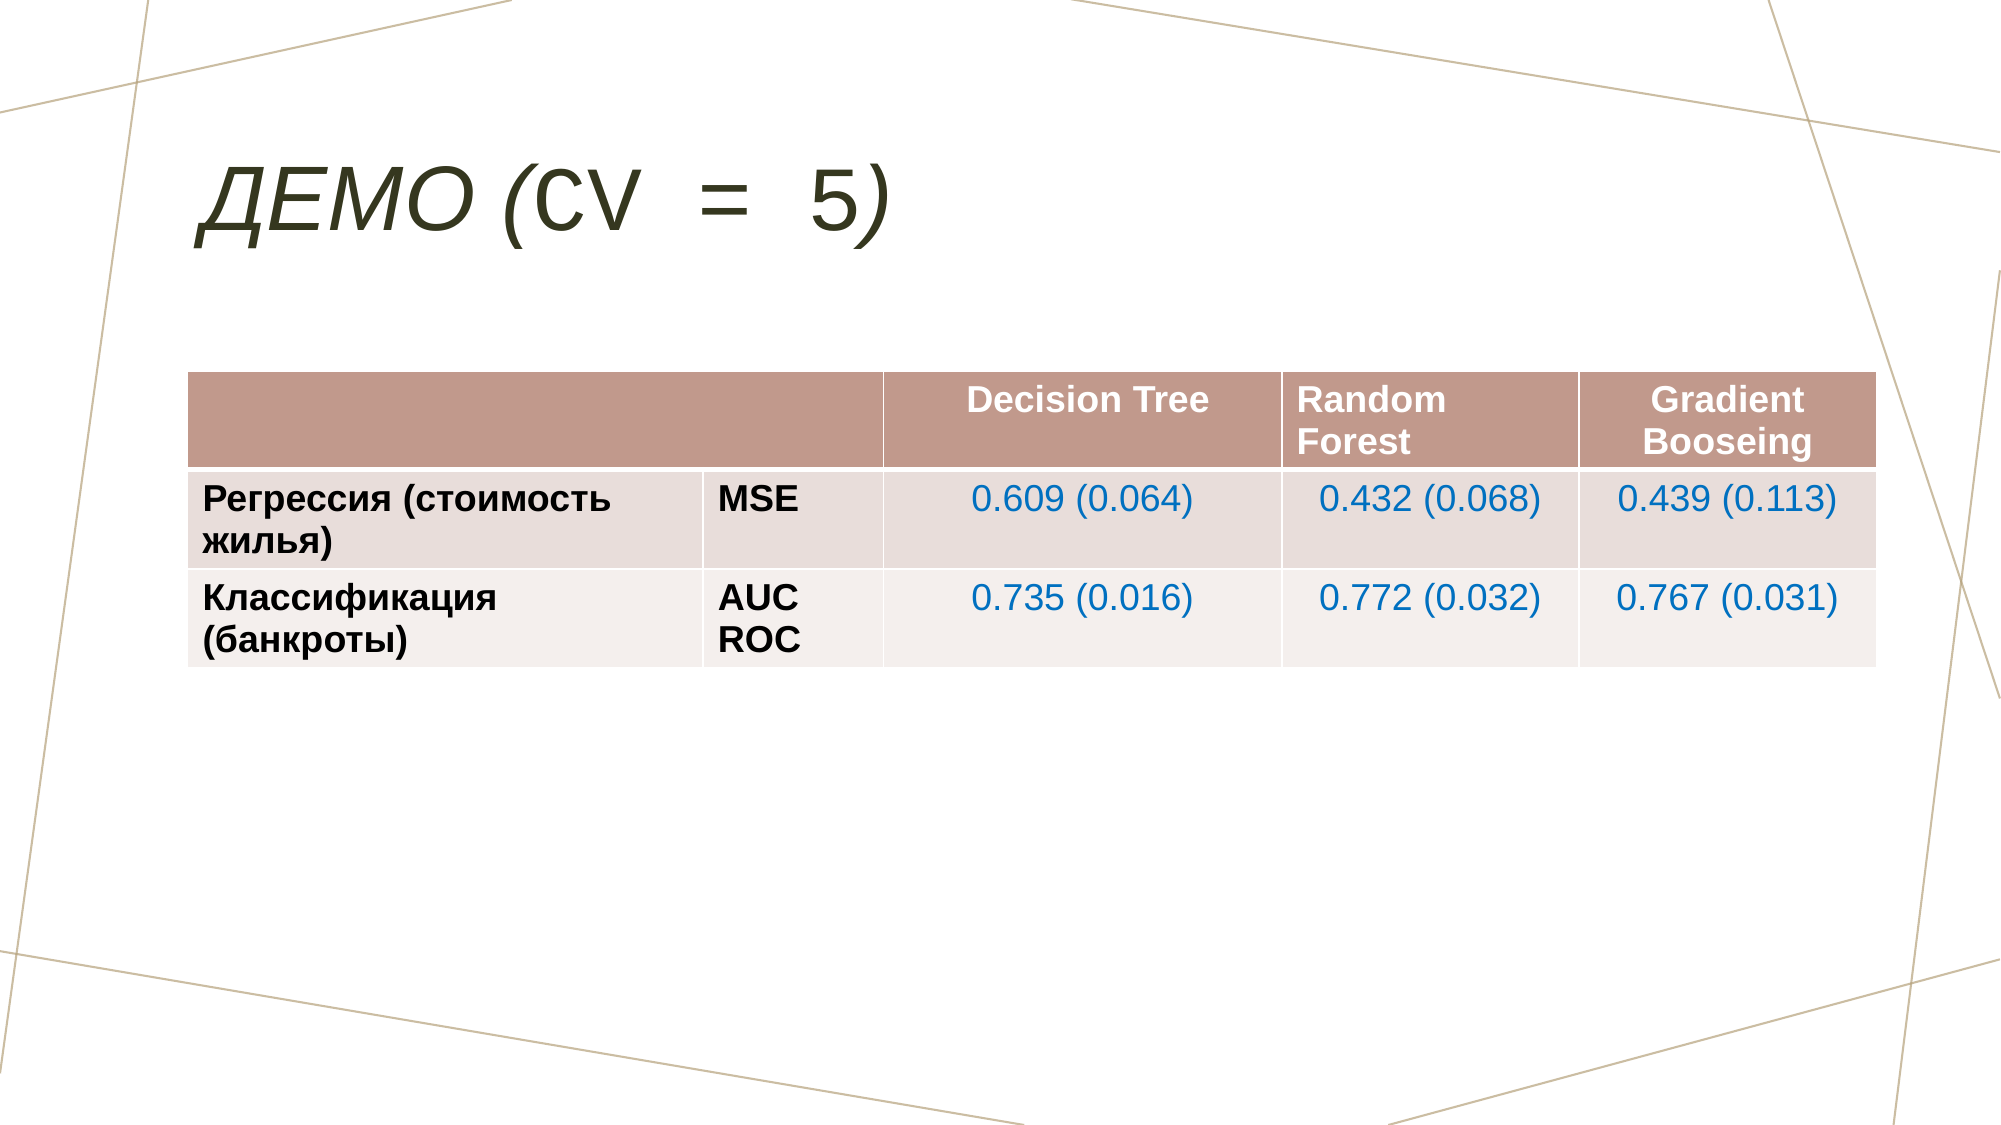

# Демо (cv = 5)
|  |  | Decision Tree | Random Forest | Gradient Boosеing |
| --- | --- | --- | --- | --- |
| Регрессия (стоимость жилья) | MSE | 0.609 (0.064) | 0.432 (0.068) | 0.439 (0.113) |
| Классификация (банкроты) | AUC ROC | 0.735 (0.016) | 0.772 (0.032) | 0.767 (0.031) |